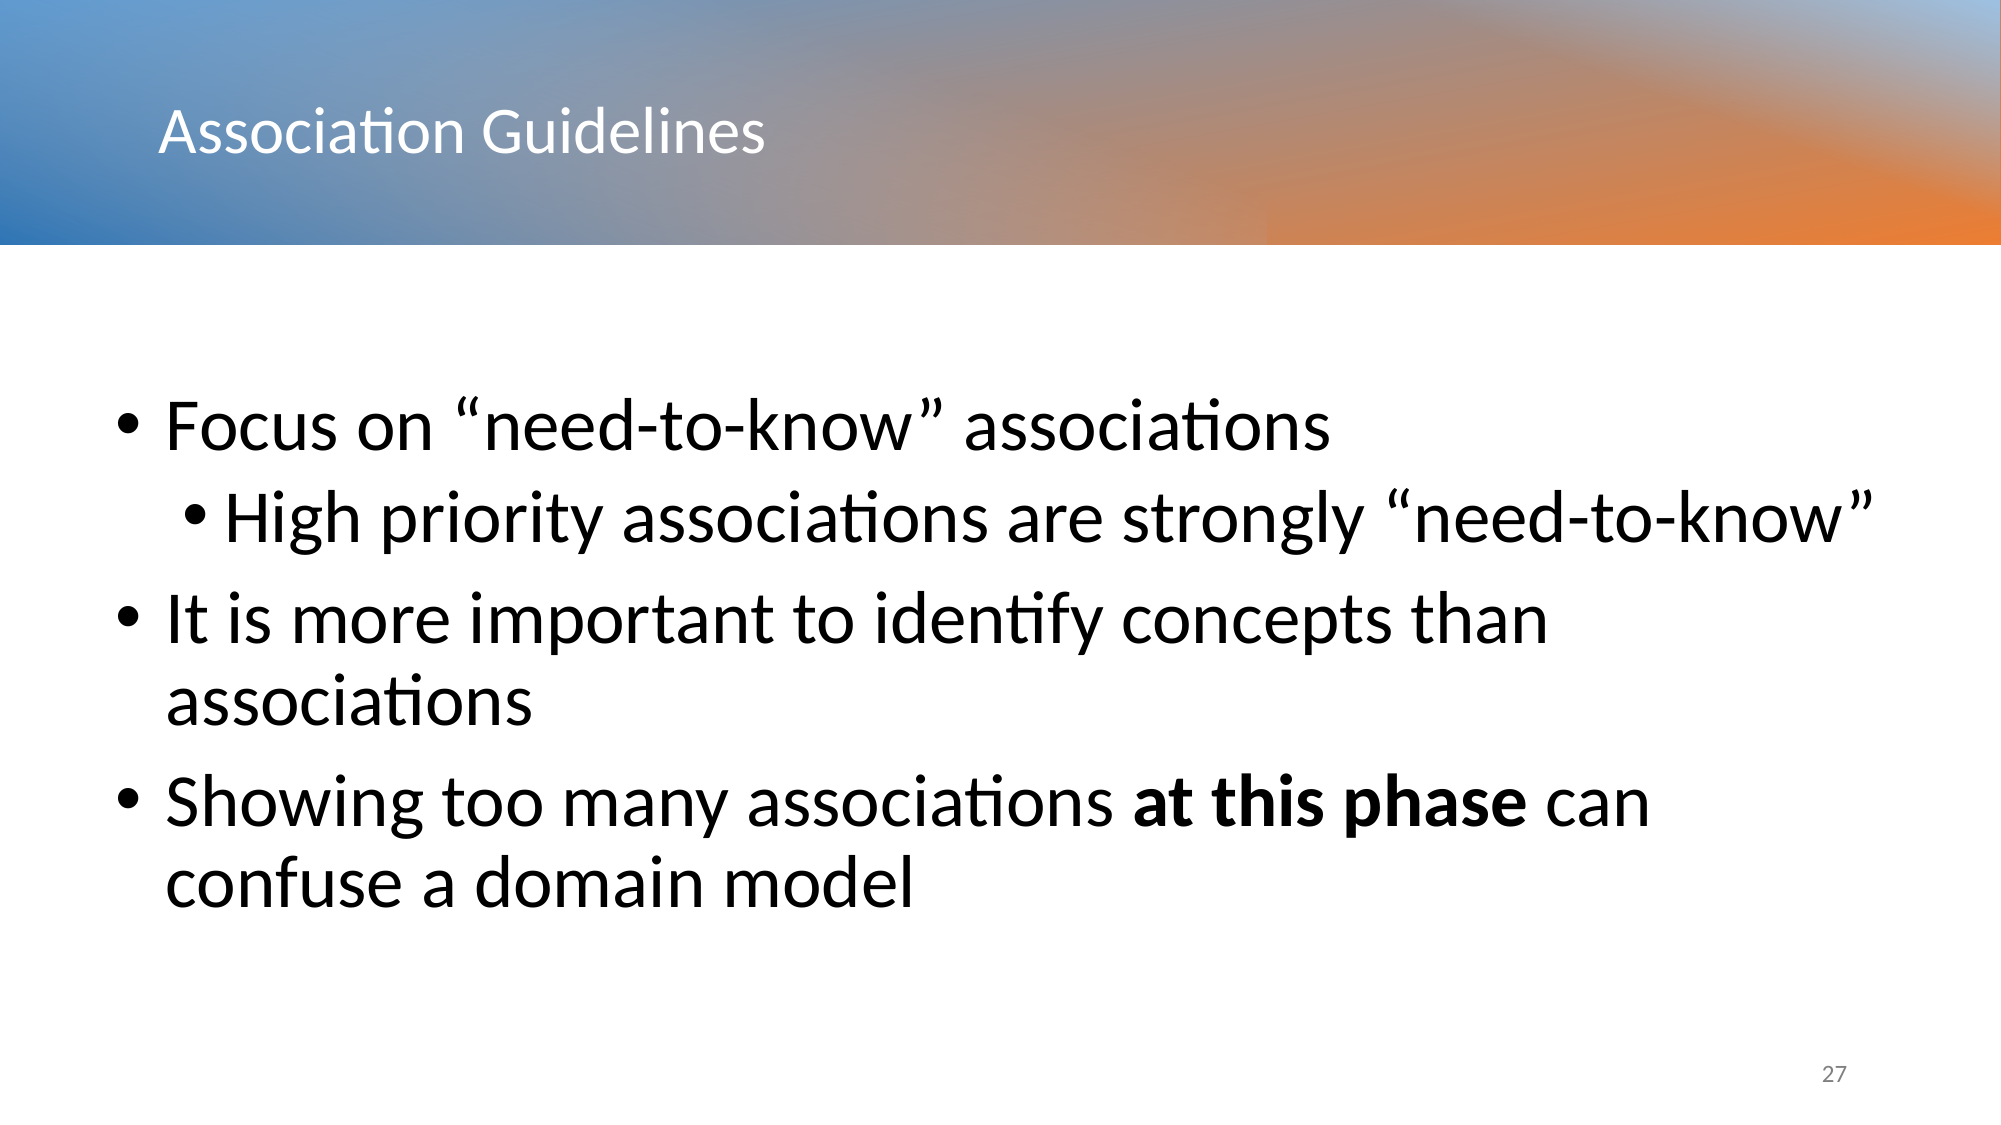

# Association Guidelines
Focus on “need-to-know” associations
High priority associations are strongly “need-to-know”
It is more important to identify concepts than associations
Showing too many associations at this phase can confuse a domain model
27